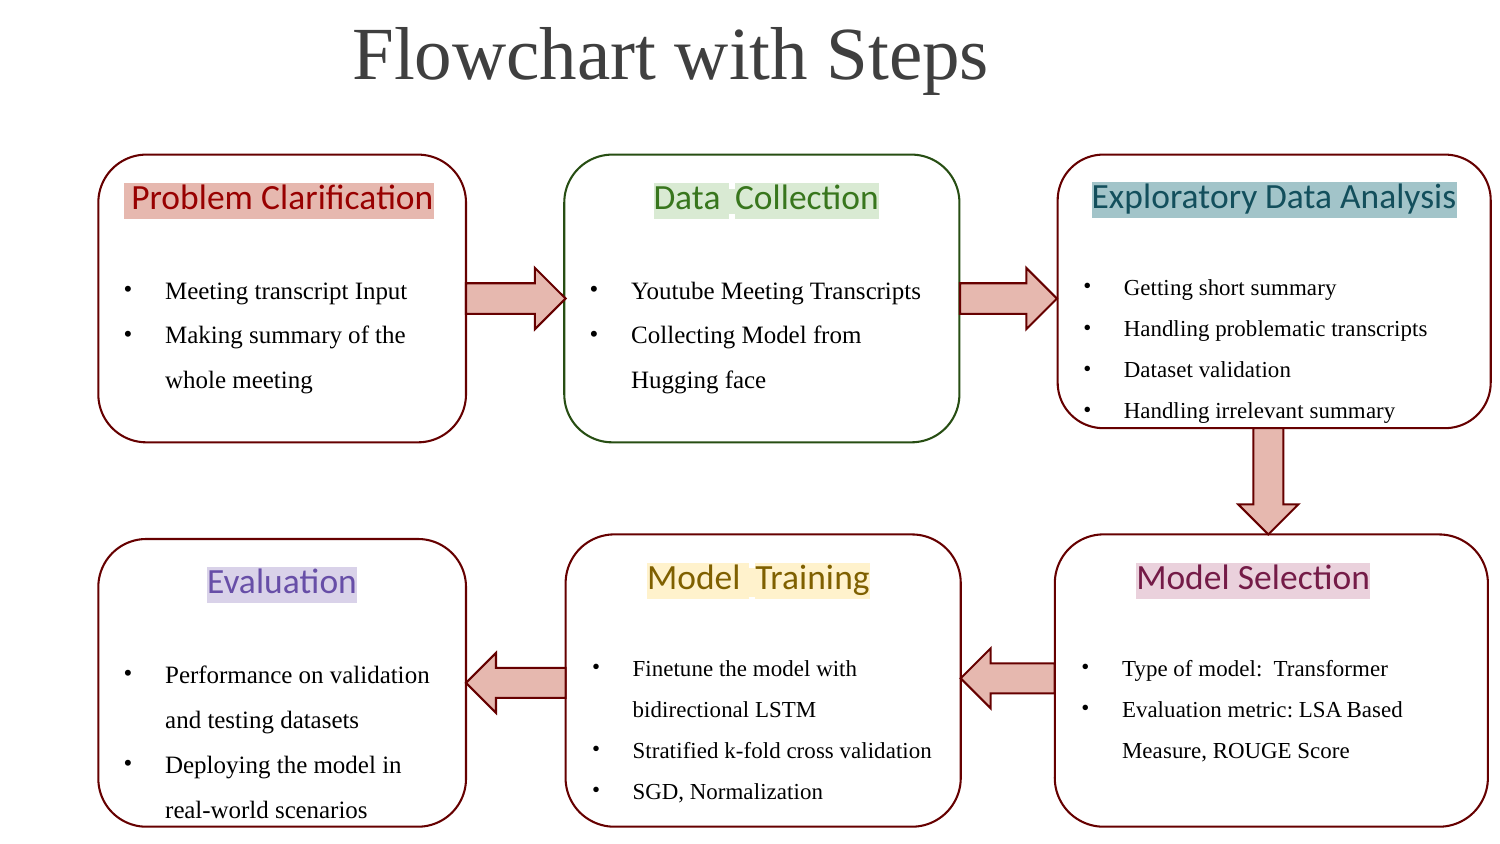

Flowchart with Steps
        Data  Collection

Youtube Meeting Transcripts
Collecting Model from Hugging face
Exploratory Data Analysis

Getting short summary
Handling problematic transcripts
Dataset validation
Handling irrelevant summary

 Problem Clarification

Meeting transcript Input
Making summary of the whole meeting

       Model  Training

Finetune the model with bidirectional LSTM
Stratified k-fold cross validation
SGD, Normalization
       Model Selection

Type of model:  Transformer
Evaluation metric: LSA Based Measure, ROUGE Score
Evaluation

Performance on validation and testing datasets
Deploying the model in real-world scenarios